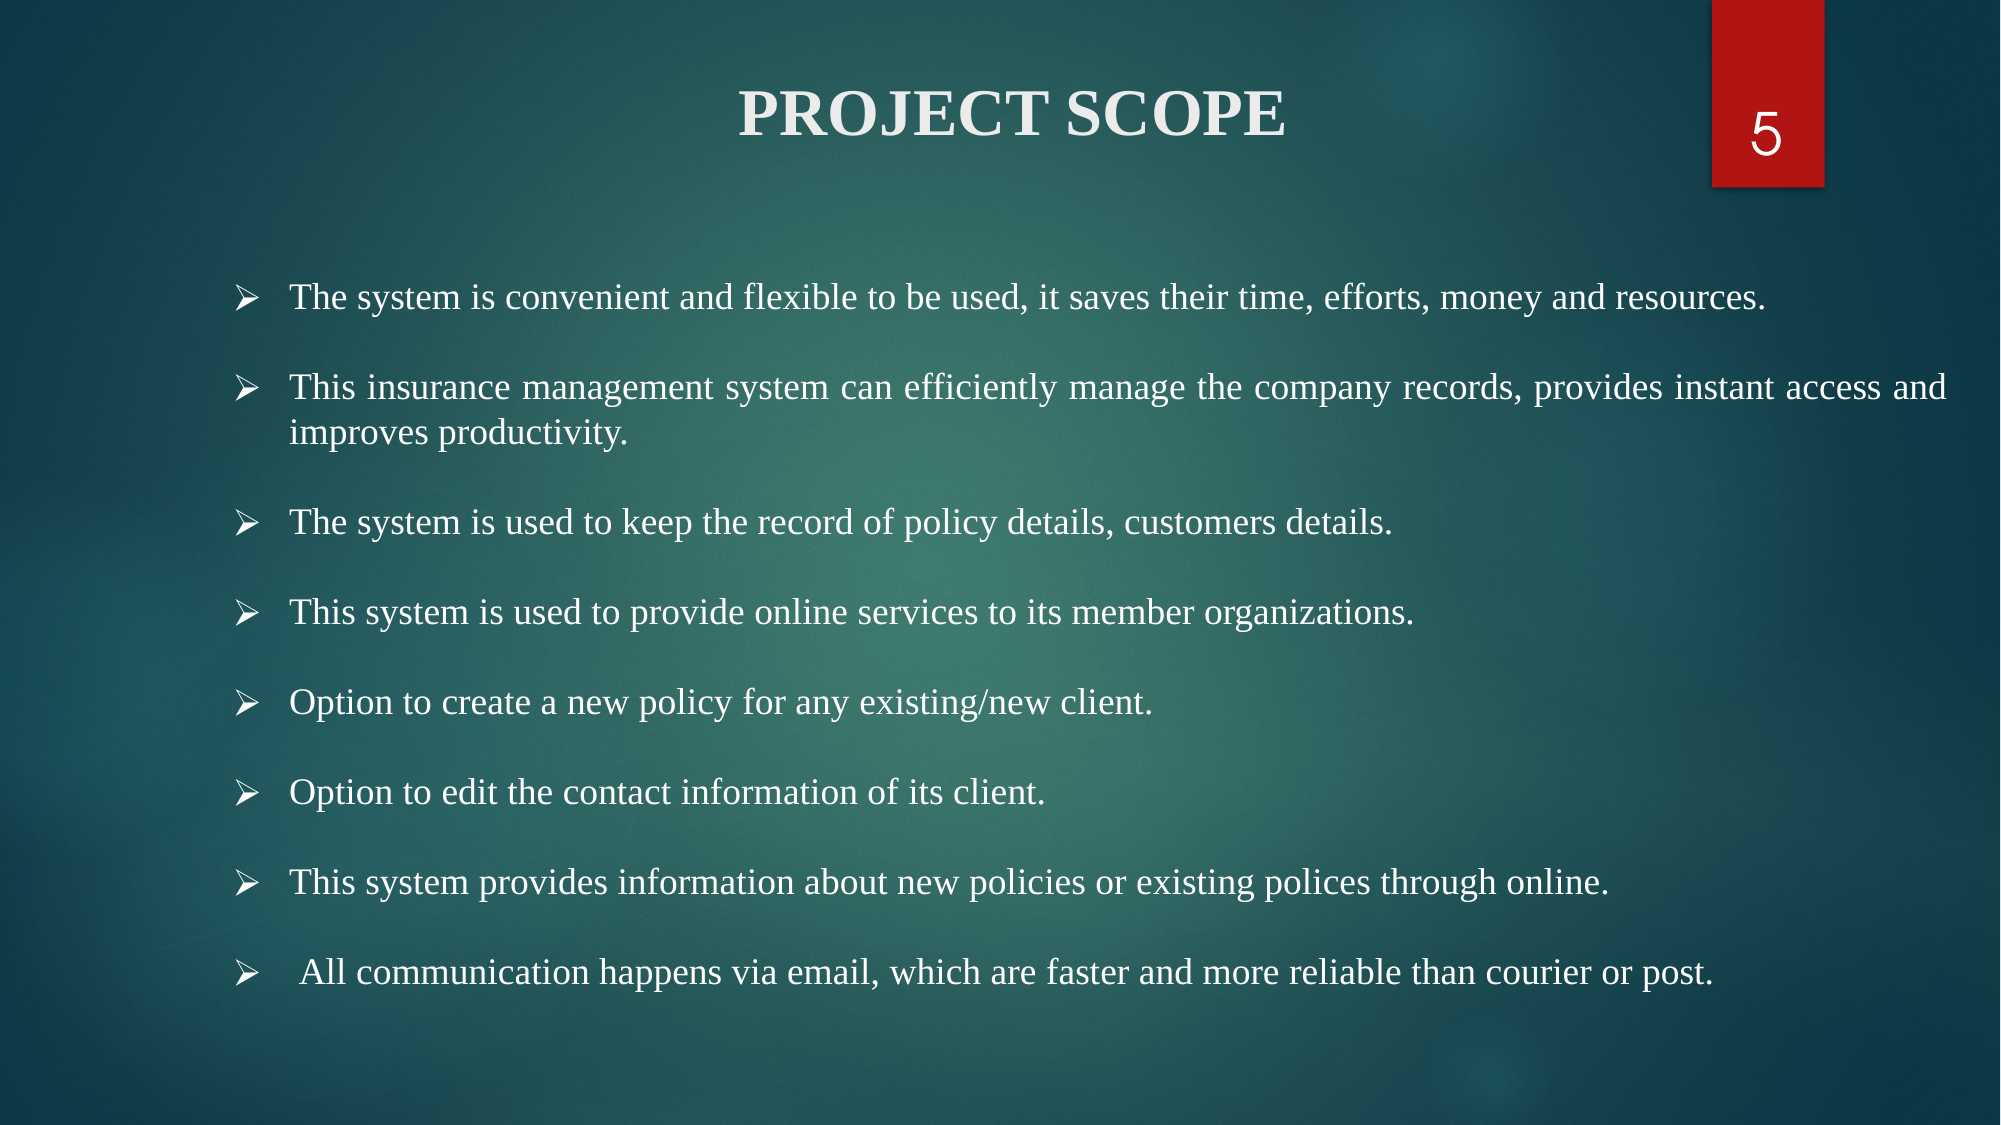

5
# PROJECT SCOPE
The system is convenient and flexible to be used, it saves their time, efforts, money and resources.

This insurance management system can efficiently manage the company records, provides instant access and improves productivity.

The system is used to keep the record of policy details, customers details.

This system is used to provide online services to its member organizations.

Option to create a new policy for any existing/new client.

Option to edit the contact information of its client.

This system provides information about new policies or existing polices through online.

 All communication happens via email, which are faster and more reliable than courier or post.